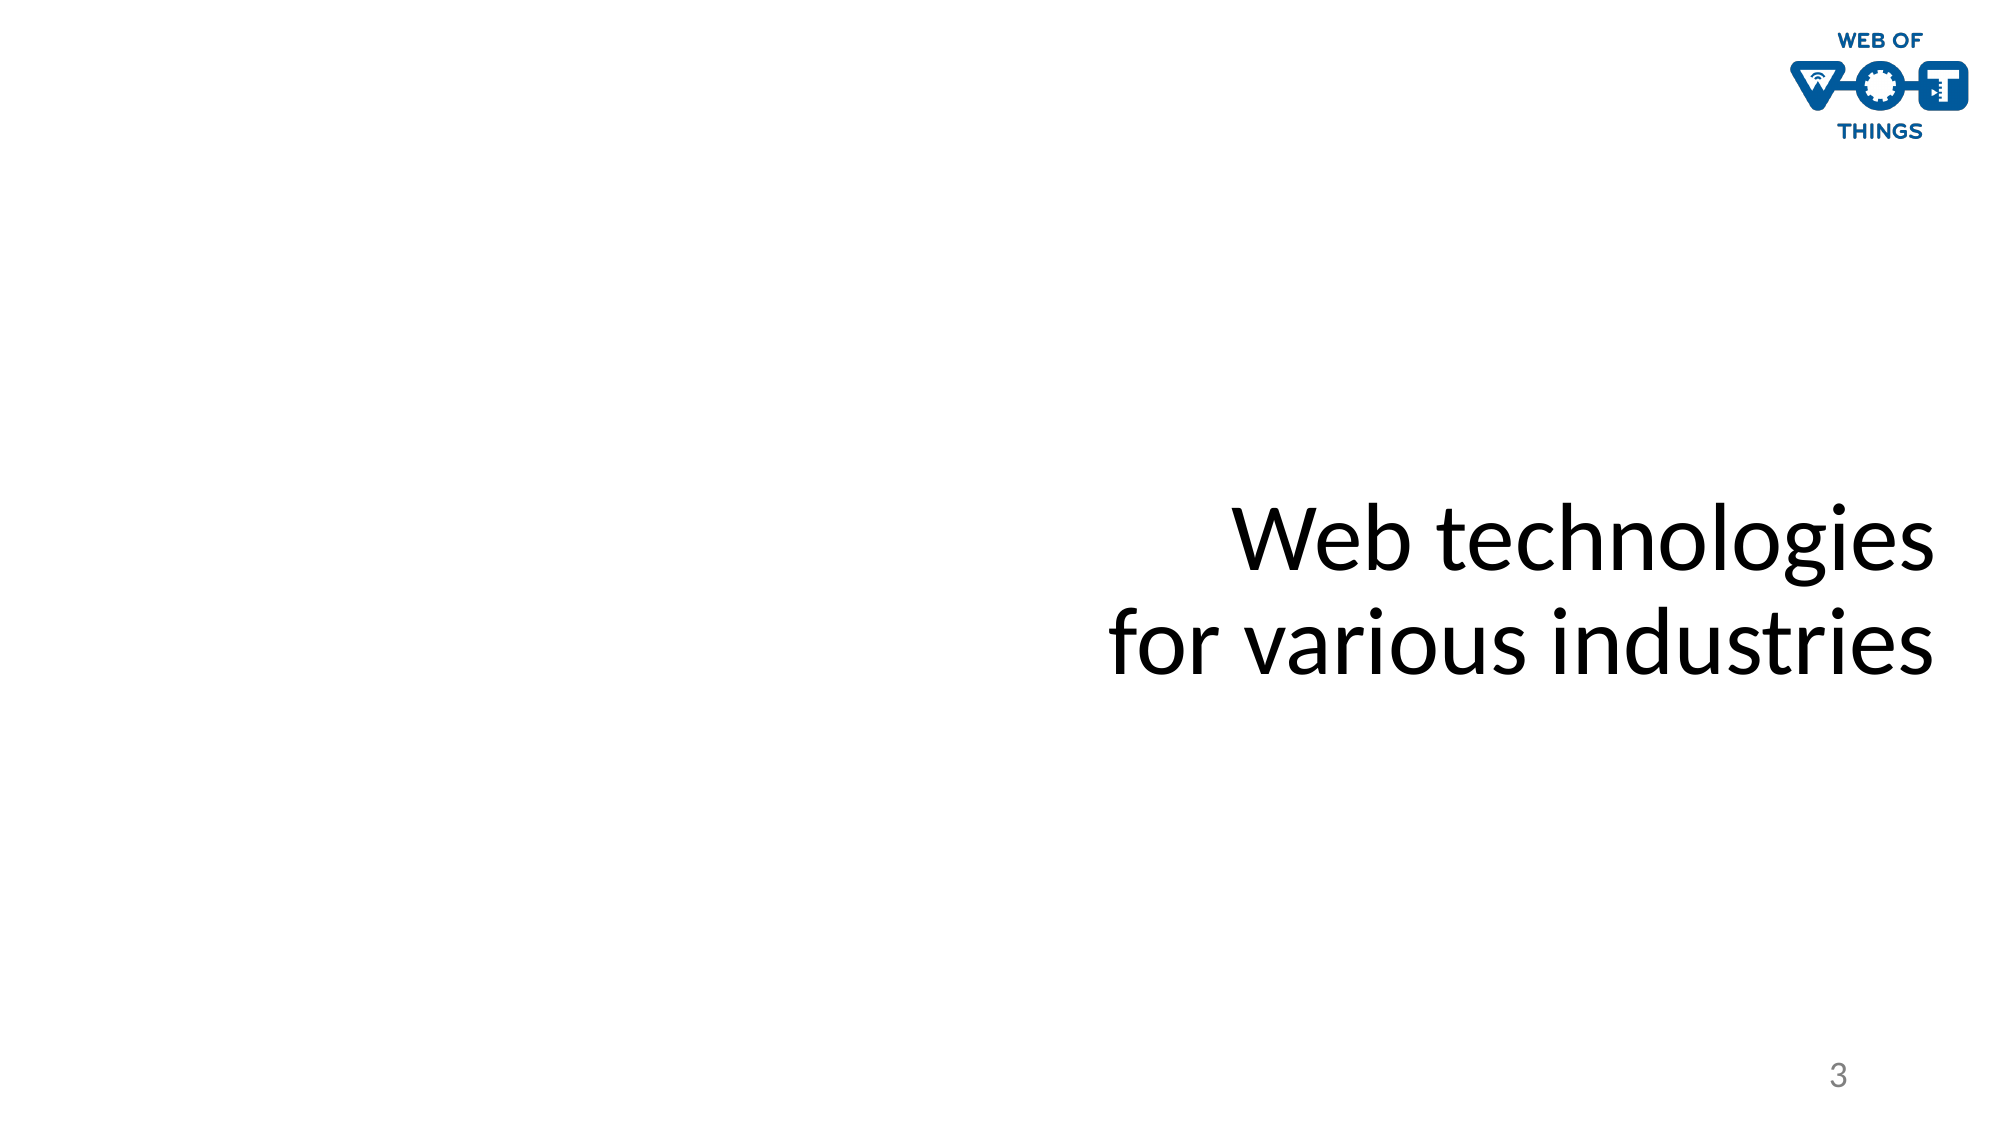

# Web technologies for various industries

3